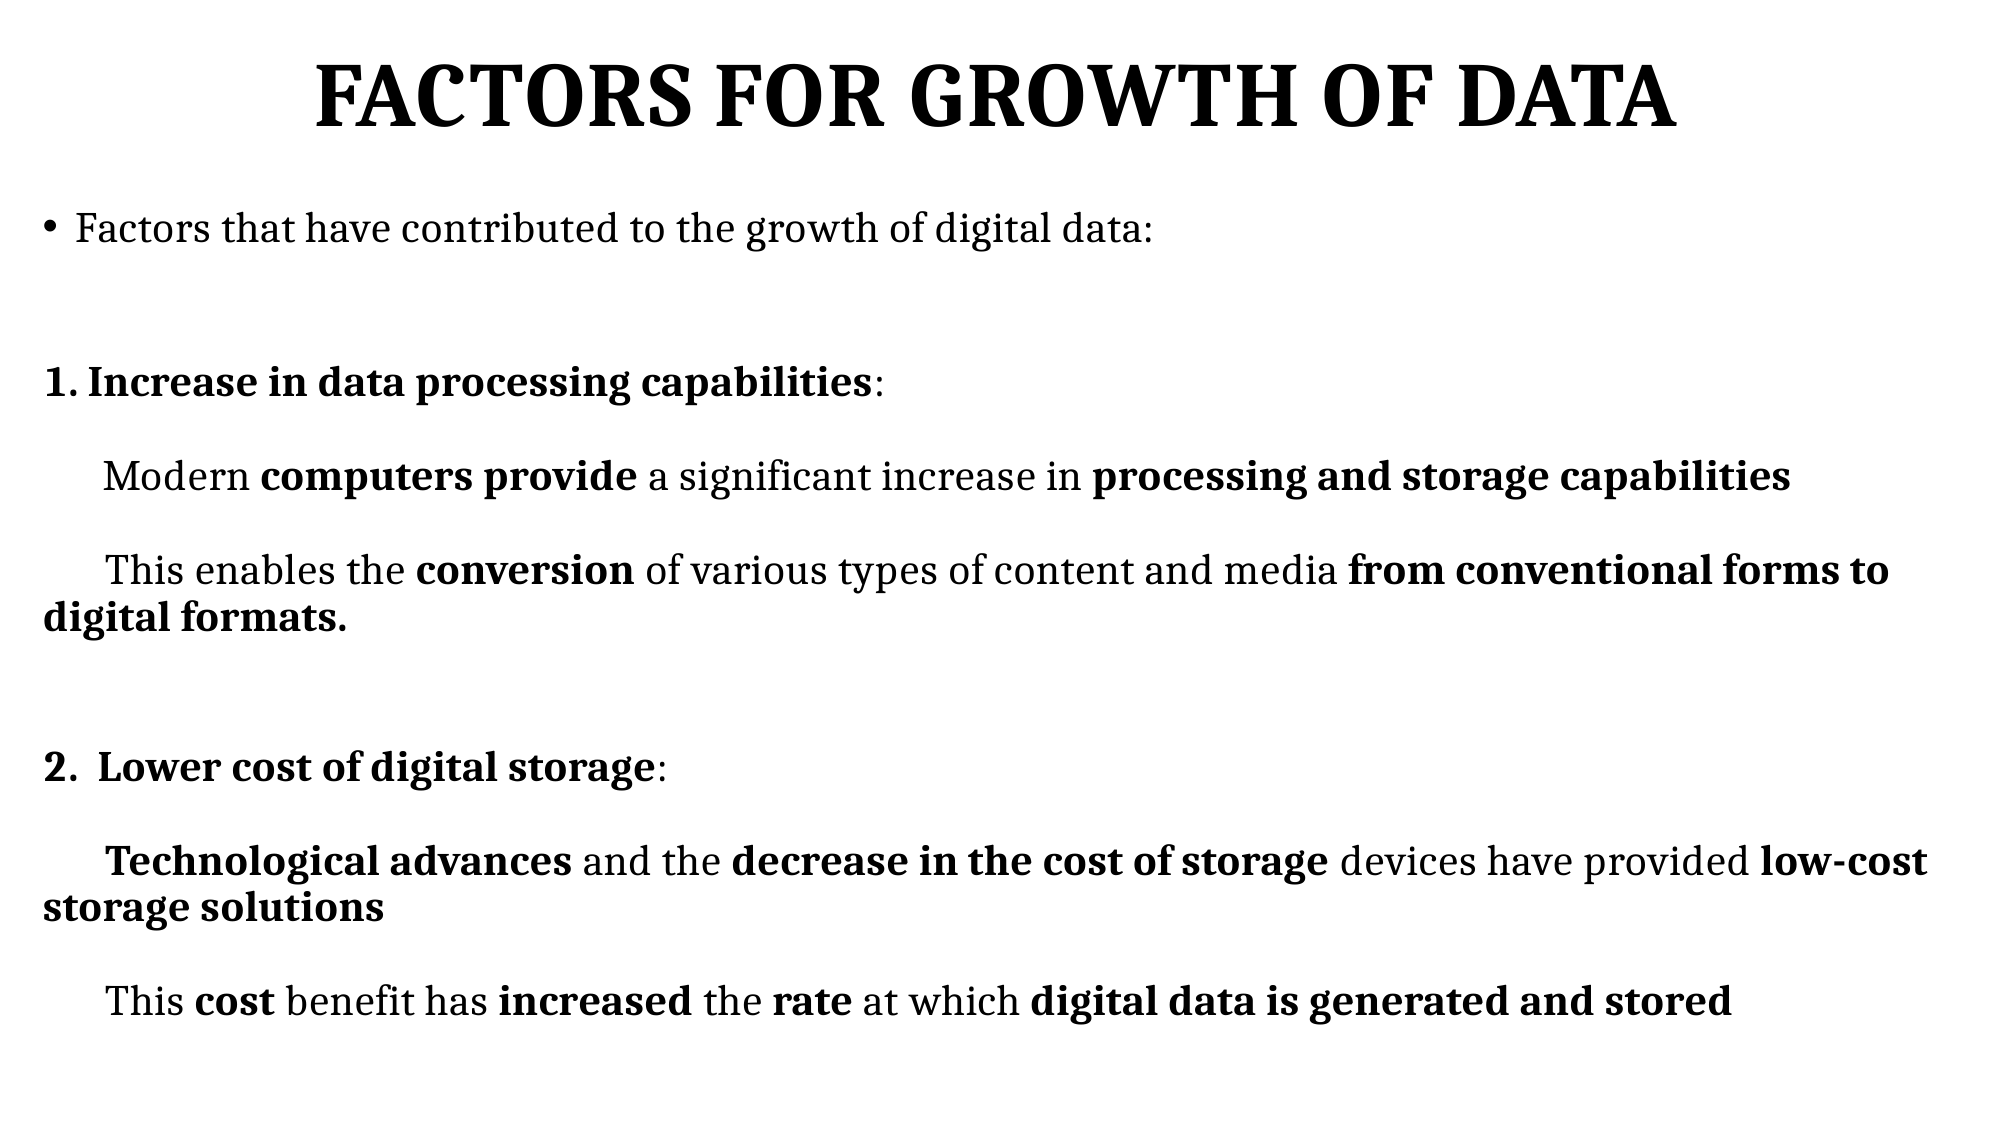

# FACTORS FOR GROWTH OF DATA
Factors that have contributed to the growth of digital data:
1. Increase in data processing capabilities:
	Modern computers provide a significant increase in processing and storage capabilities
	This enables the conversion of various types of content and media from conventional forms to digital formats.
2.  Lower cost of digital storage:
	Technological advances and the decrease in the cost of storage devices have provided low-cost storage solutions
	This cost benefit has increased the rate at which digital data is generated and stored